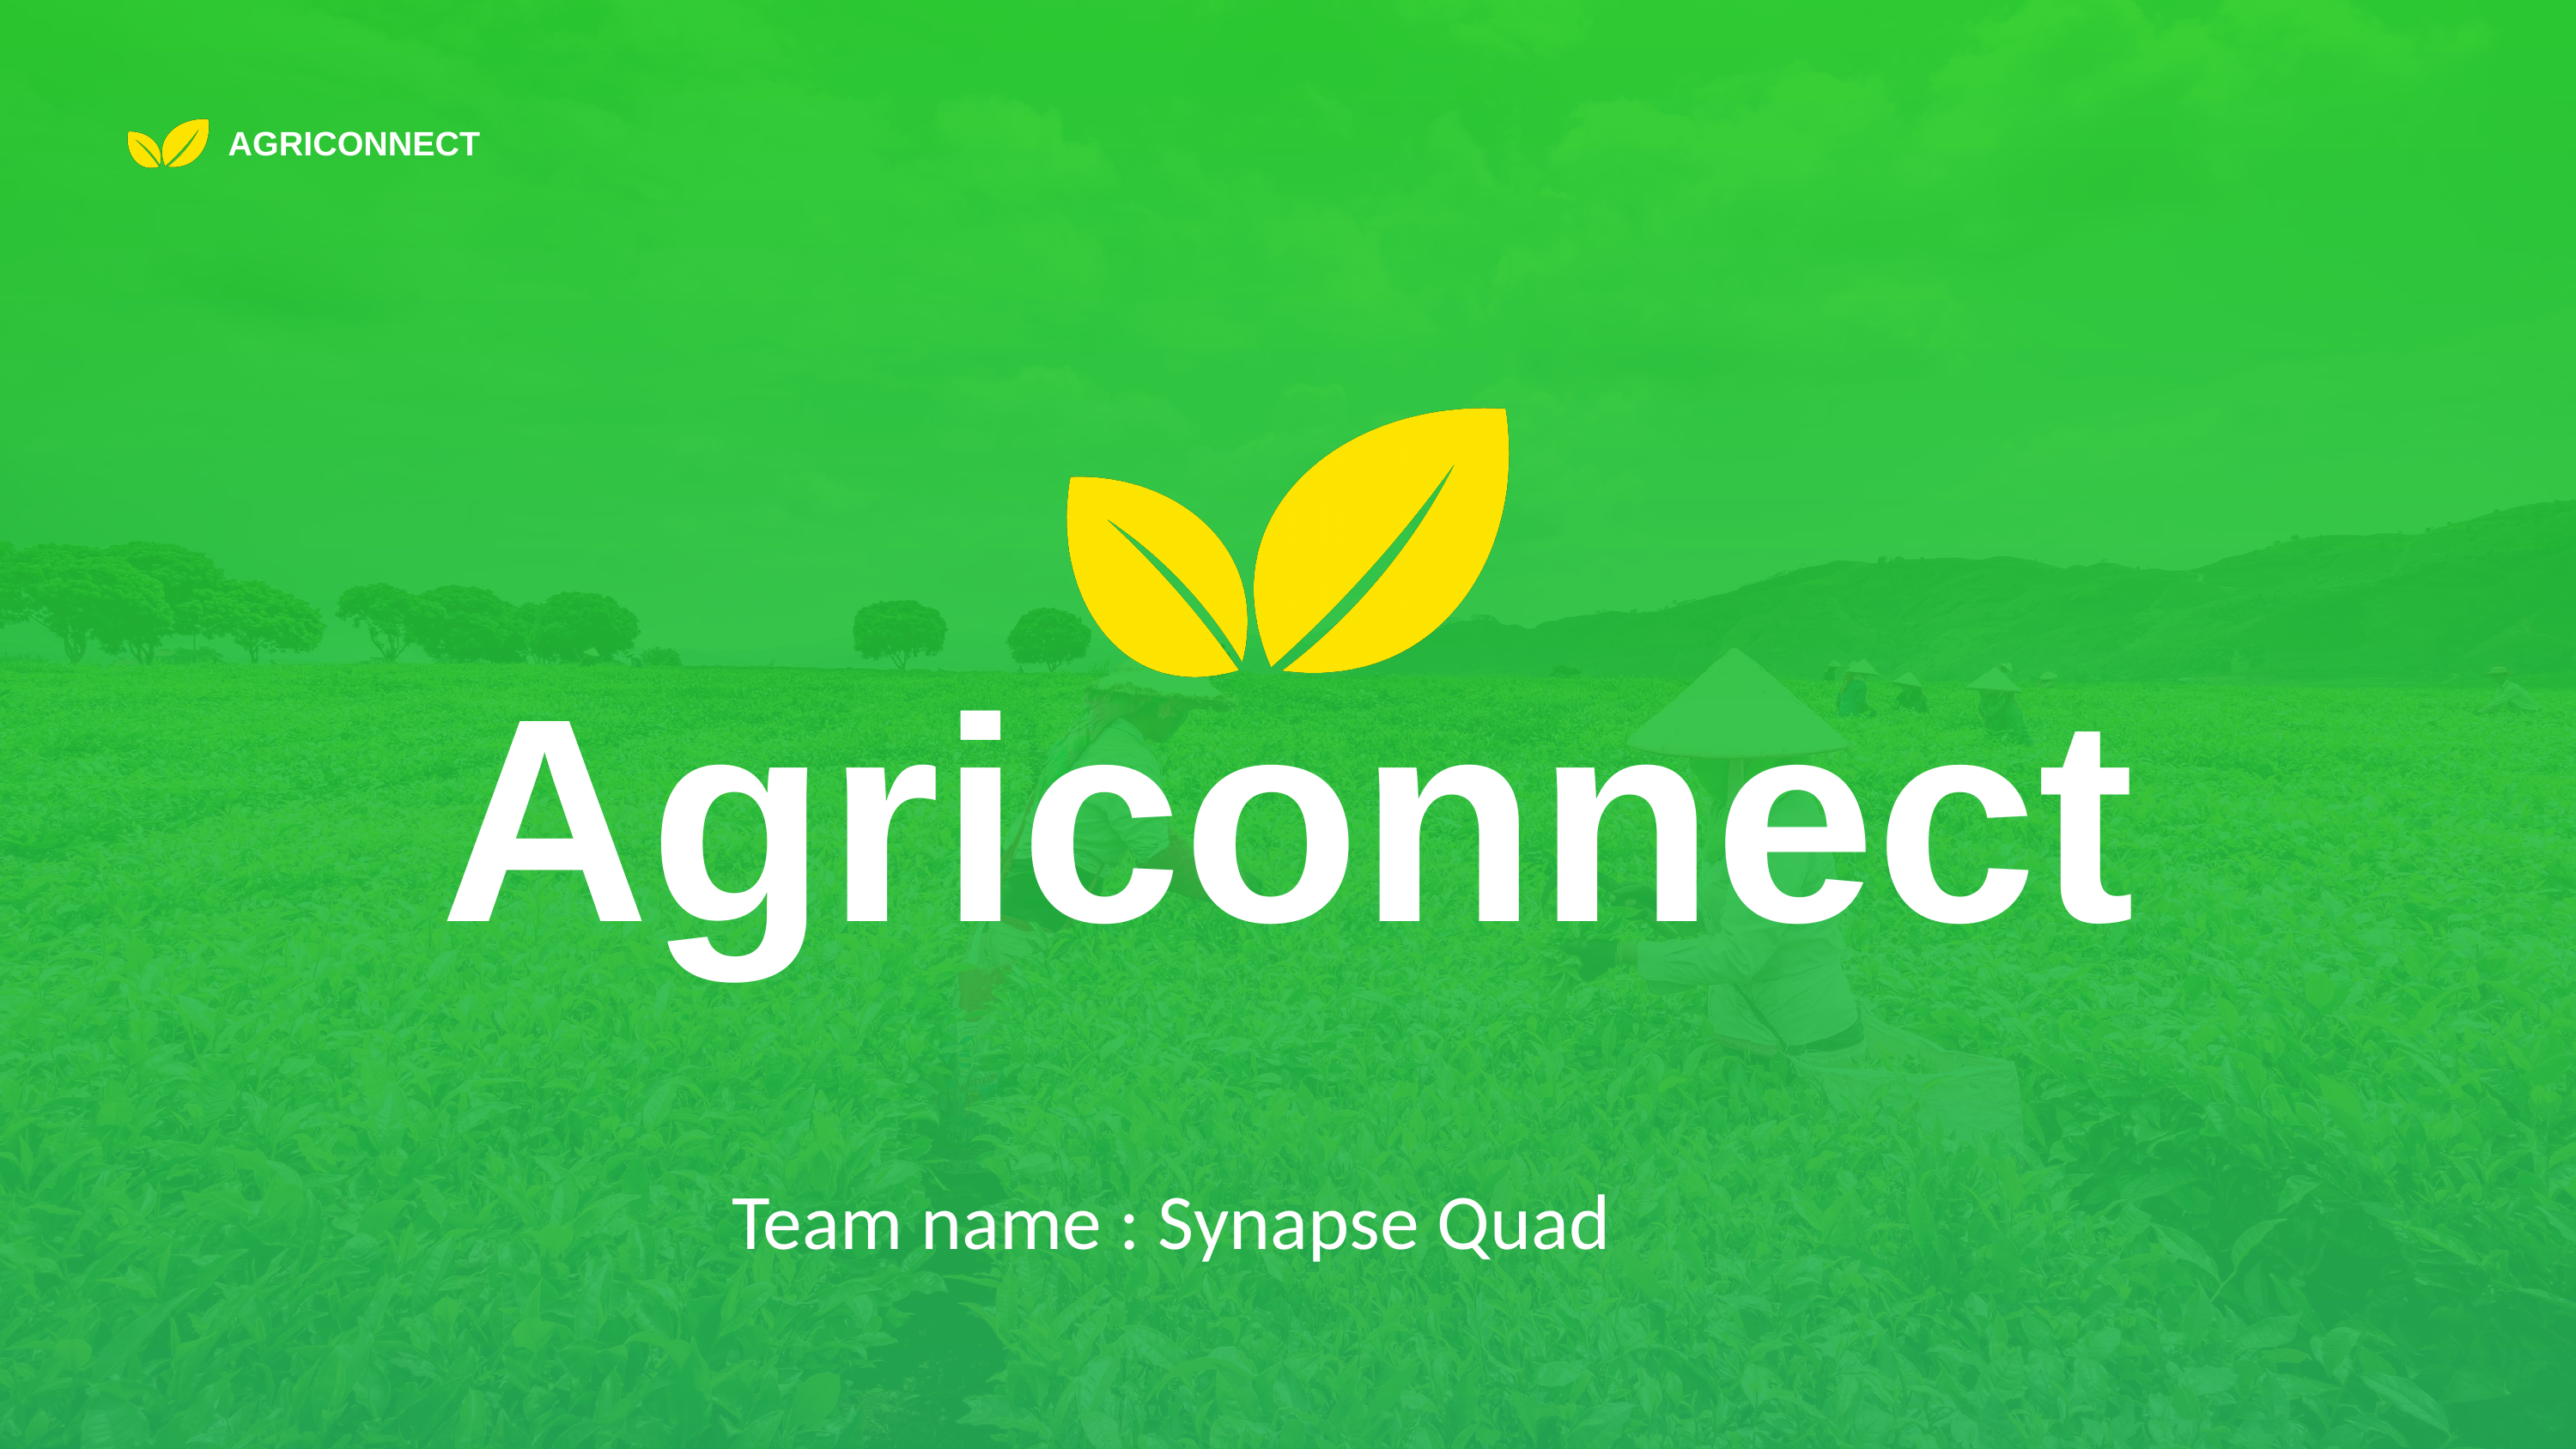

AGRICONNECT

Agriconnect
Team name : Synapse Quad